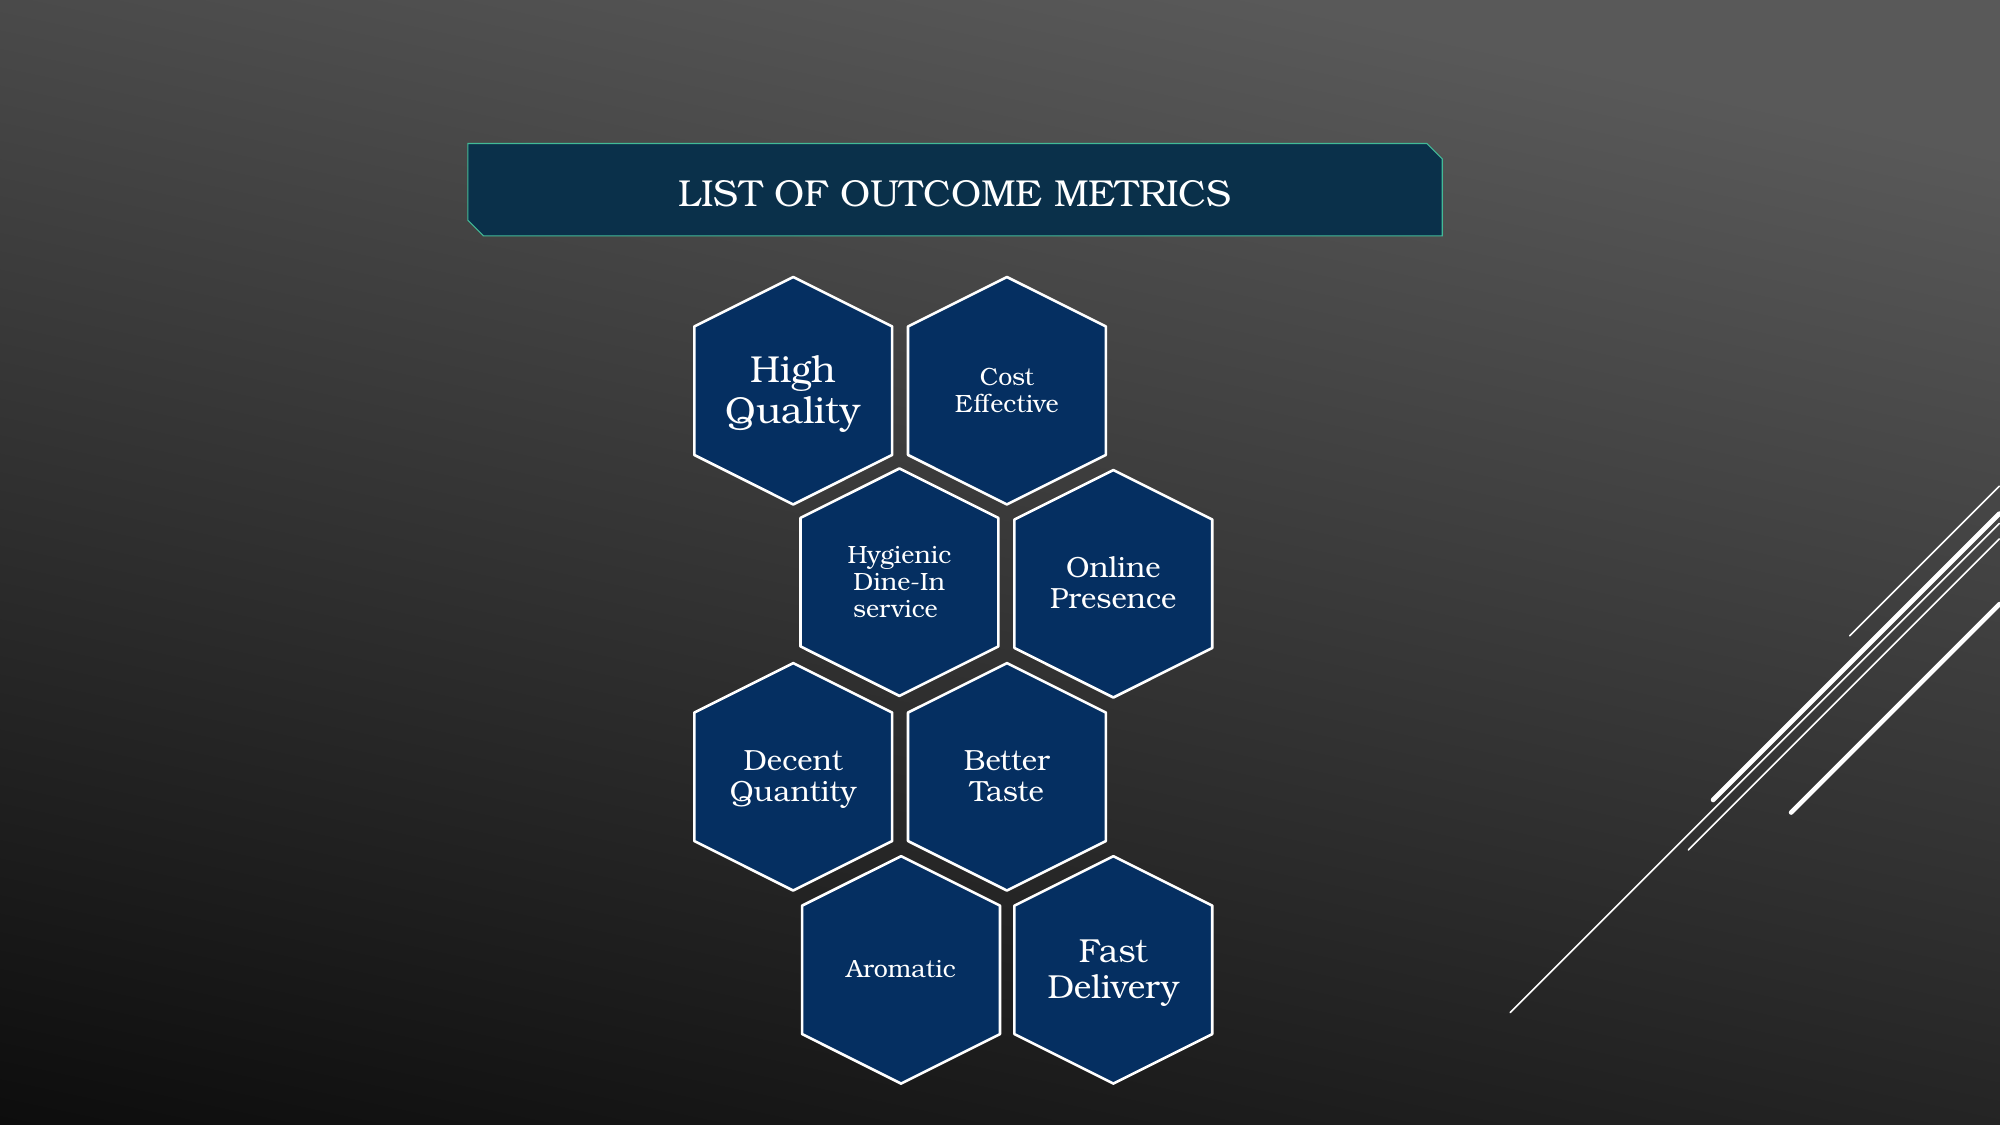

LIST OF OUTCOME METRICS

Cost Effective
High Quality
Hygienic Dine-In service
Online Presence
Better Taste
Decent Quantity
Aromatic
Fast Delivery